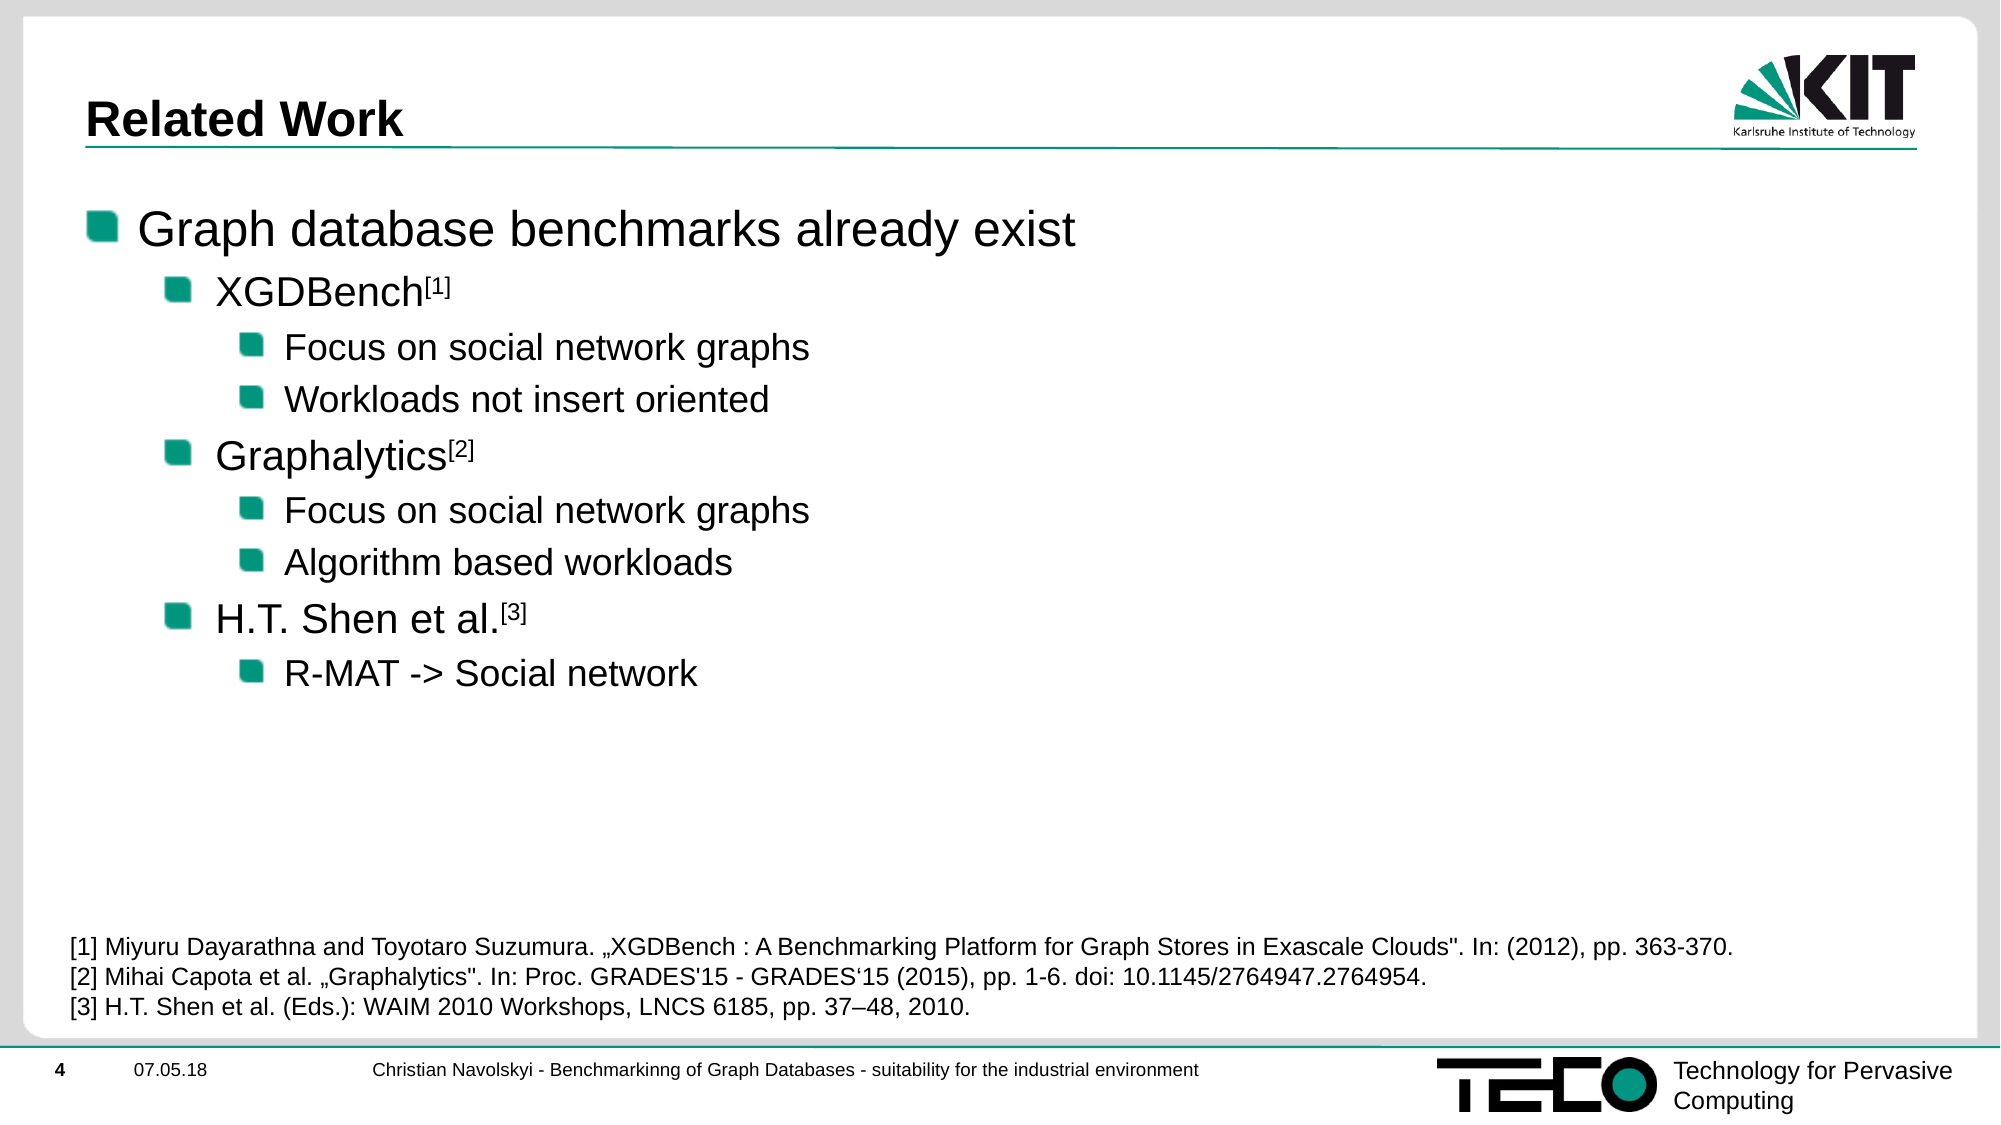

# Related Work
Graph database benchmarks already exist
XGDBench[1]
Focus on social network graphs
Workloads not insert oriented
Graphalytics[2]
Focus on social network graphs
Algorithm based workloads
H.T. Shen et al.[3]
R-MAT -> Social network
[1] Miyuru Dayarathna and Toyotaro Suzumura. „XGDBench : A Benchmarking Platform for Graph Stores in Exascale Clouds". In: (2012), pp. 363-370.
[2] Mihai Capota et al. „Graphalytics". In: Proc. GRADES'15 - GRADES‘15 (2015), pp. 1-6. doi: 10.1145/2764947.2764954.
[3] H.T. Shen et al. (Eds.): WAIM 2010 Workshops, LNCS 6185, pp. 37–48, 2010.

Christian Navolskyi - Benchmarkinng of Graph Databases - suitability for the industrial environment